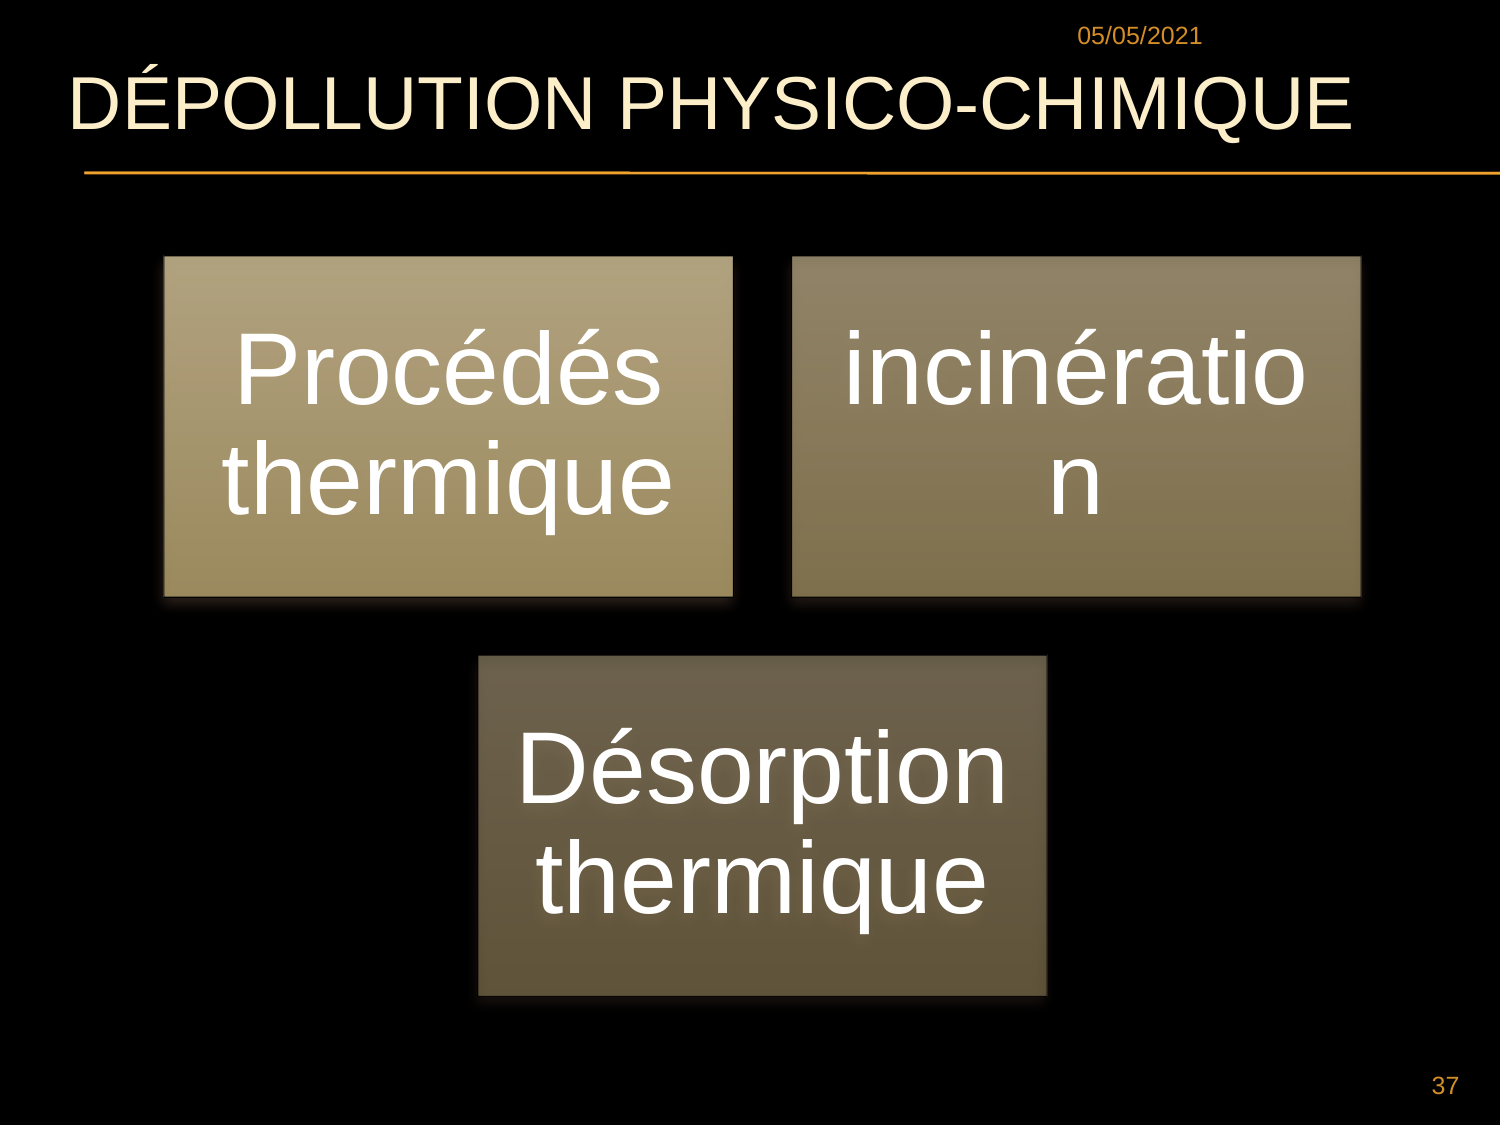

05/05/2021
# Dépollution physico-chimique
Procédés thermique
incinération
Désorption thermique
37